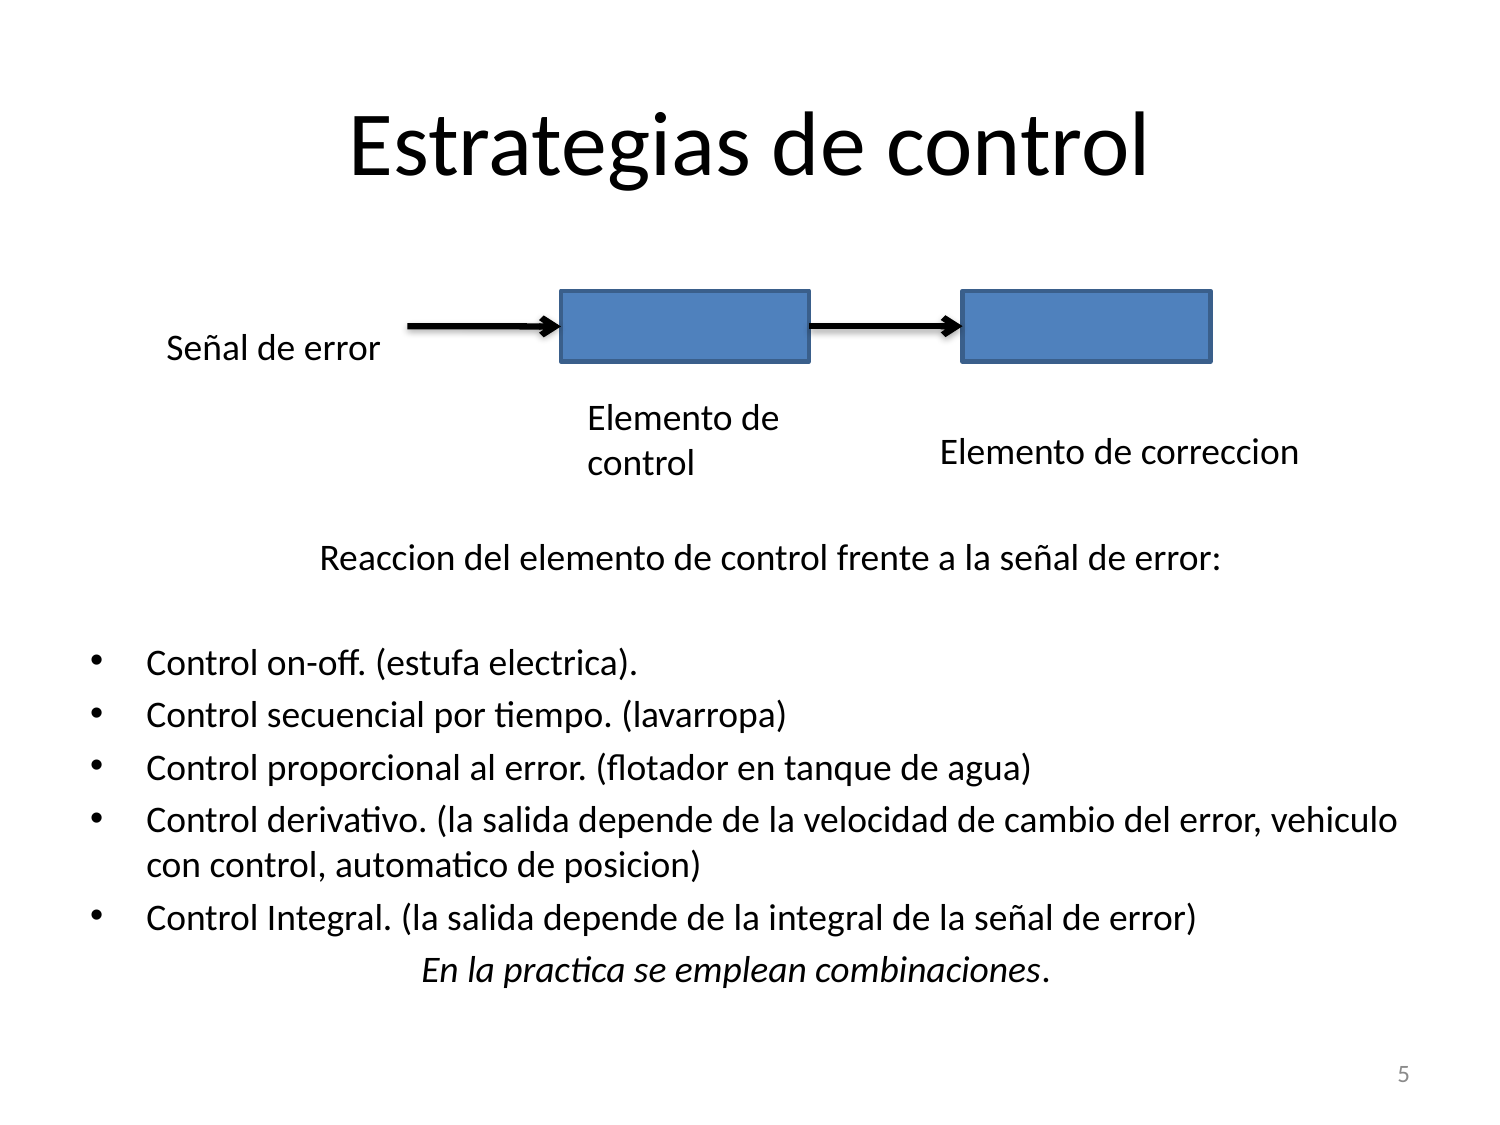

# Estrategias de control

         Señal de error

                                                                                                    Elemento de correccion

                           Reaccion del elemento de control frente a la señal de error:

Control on-off. (estufa electrica).
Control secuencial por tiempo. (lavarropa)
Control proporcional al error. (flotador en tanque de agua)
Control derivativo. (la salida depende de la velocidad de cambio del error, vehiculo con control, automatico de posicion)
Control Integral. (la salida depende de la integral de la señal de error)
                                       En la practica se emplean combinaciones.

Elemento de control
5